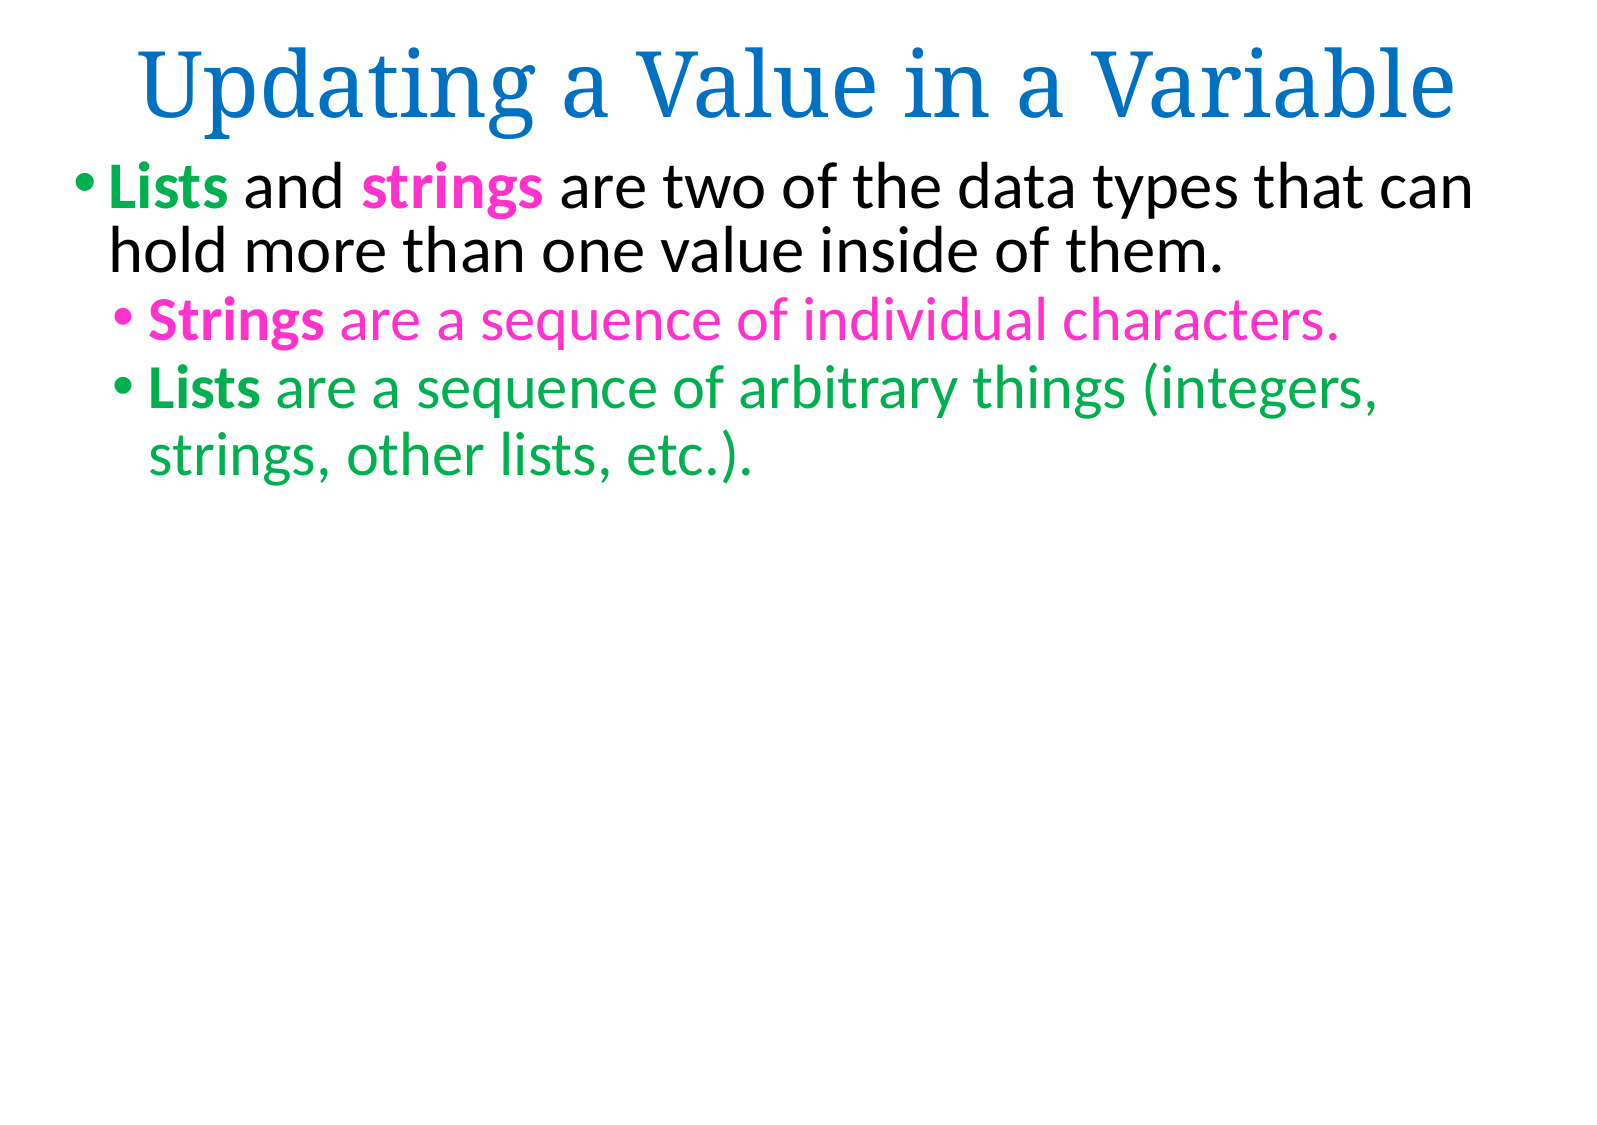

# Updating a Value in a Variable
Lists and strings are two of the data types that can hold more than one value inside of them.
Strings are a sequence of individual characters.
Lists are a sequence of arbitrary things (integers, strings, other lists, etc.).